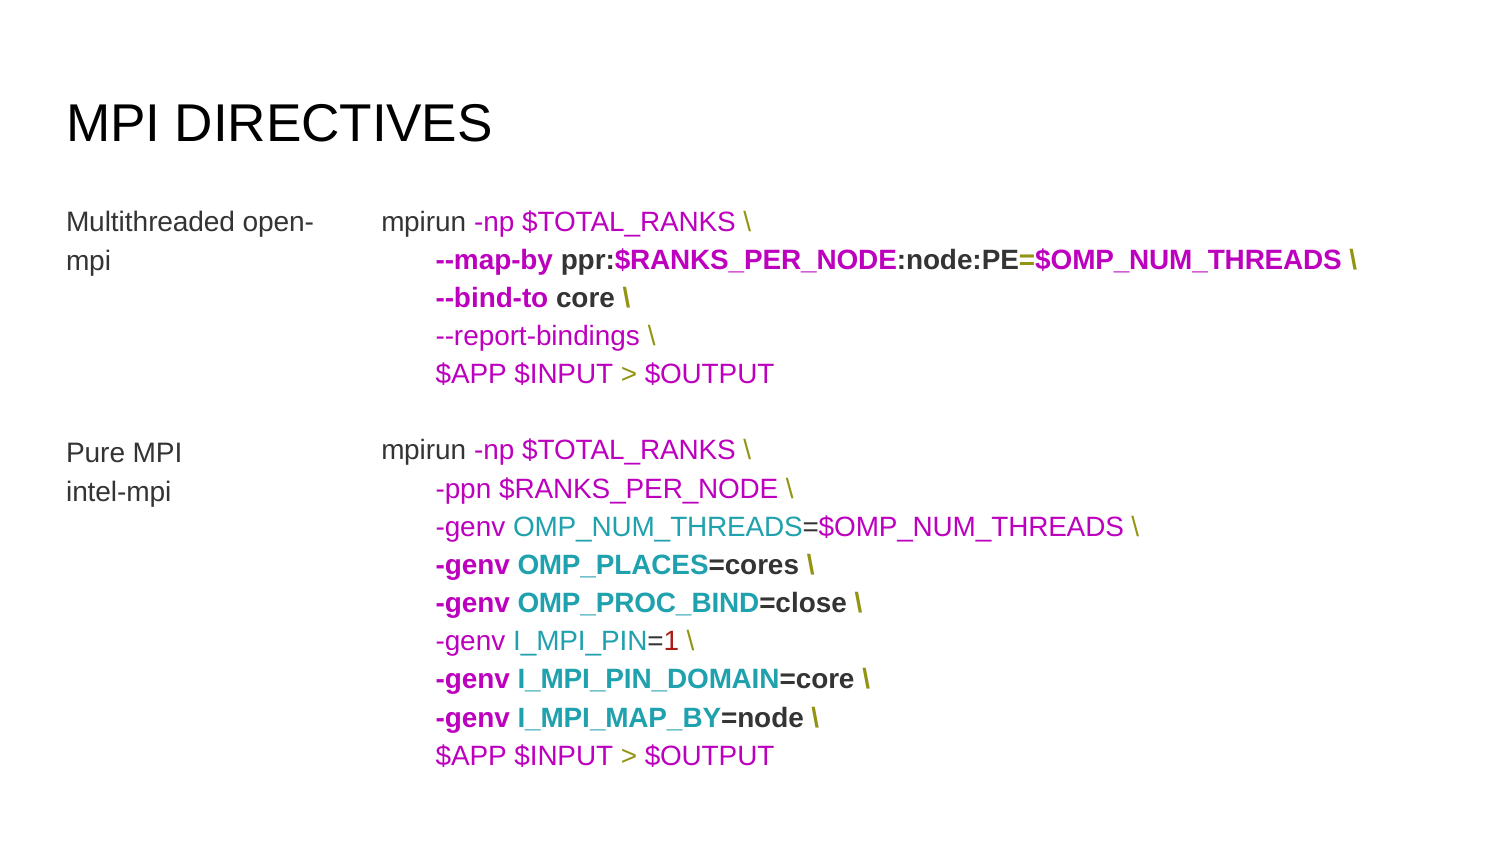

# MPI DIRECTIVES
Multithreaded open-mpi

Pure MPI
intel-mpi
mpirun -np $TOTAL_RANKS \
       --map-by ppr:$RANKS_PER_NODE:node:PE=$OMP_NUM_THREADS \
       --bind-to core \
       --report-bindings \
       $APP $INPUT > $OUTPUT

mpirun -np $TOTAL_RANKS \
       -ppn $RANKS_PER_NODE \
       -genv OMP_NUM_THREADS=$OMP_NUM_THREADS \
       -genv OMP_PLACES=cores \
       -genv OMP_PROC_BIND=close \
       -genv I_MPI_PIN=1 \
       -genv I_MPI_PIN_DOMAIN=core \
       -genv I_MPI_MAP_BY=node \
       $APP $INPUT > $OUTPUT